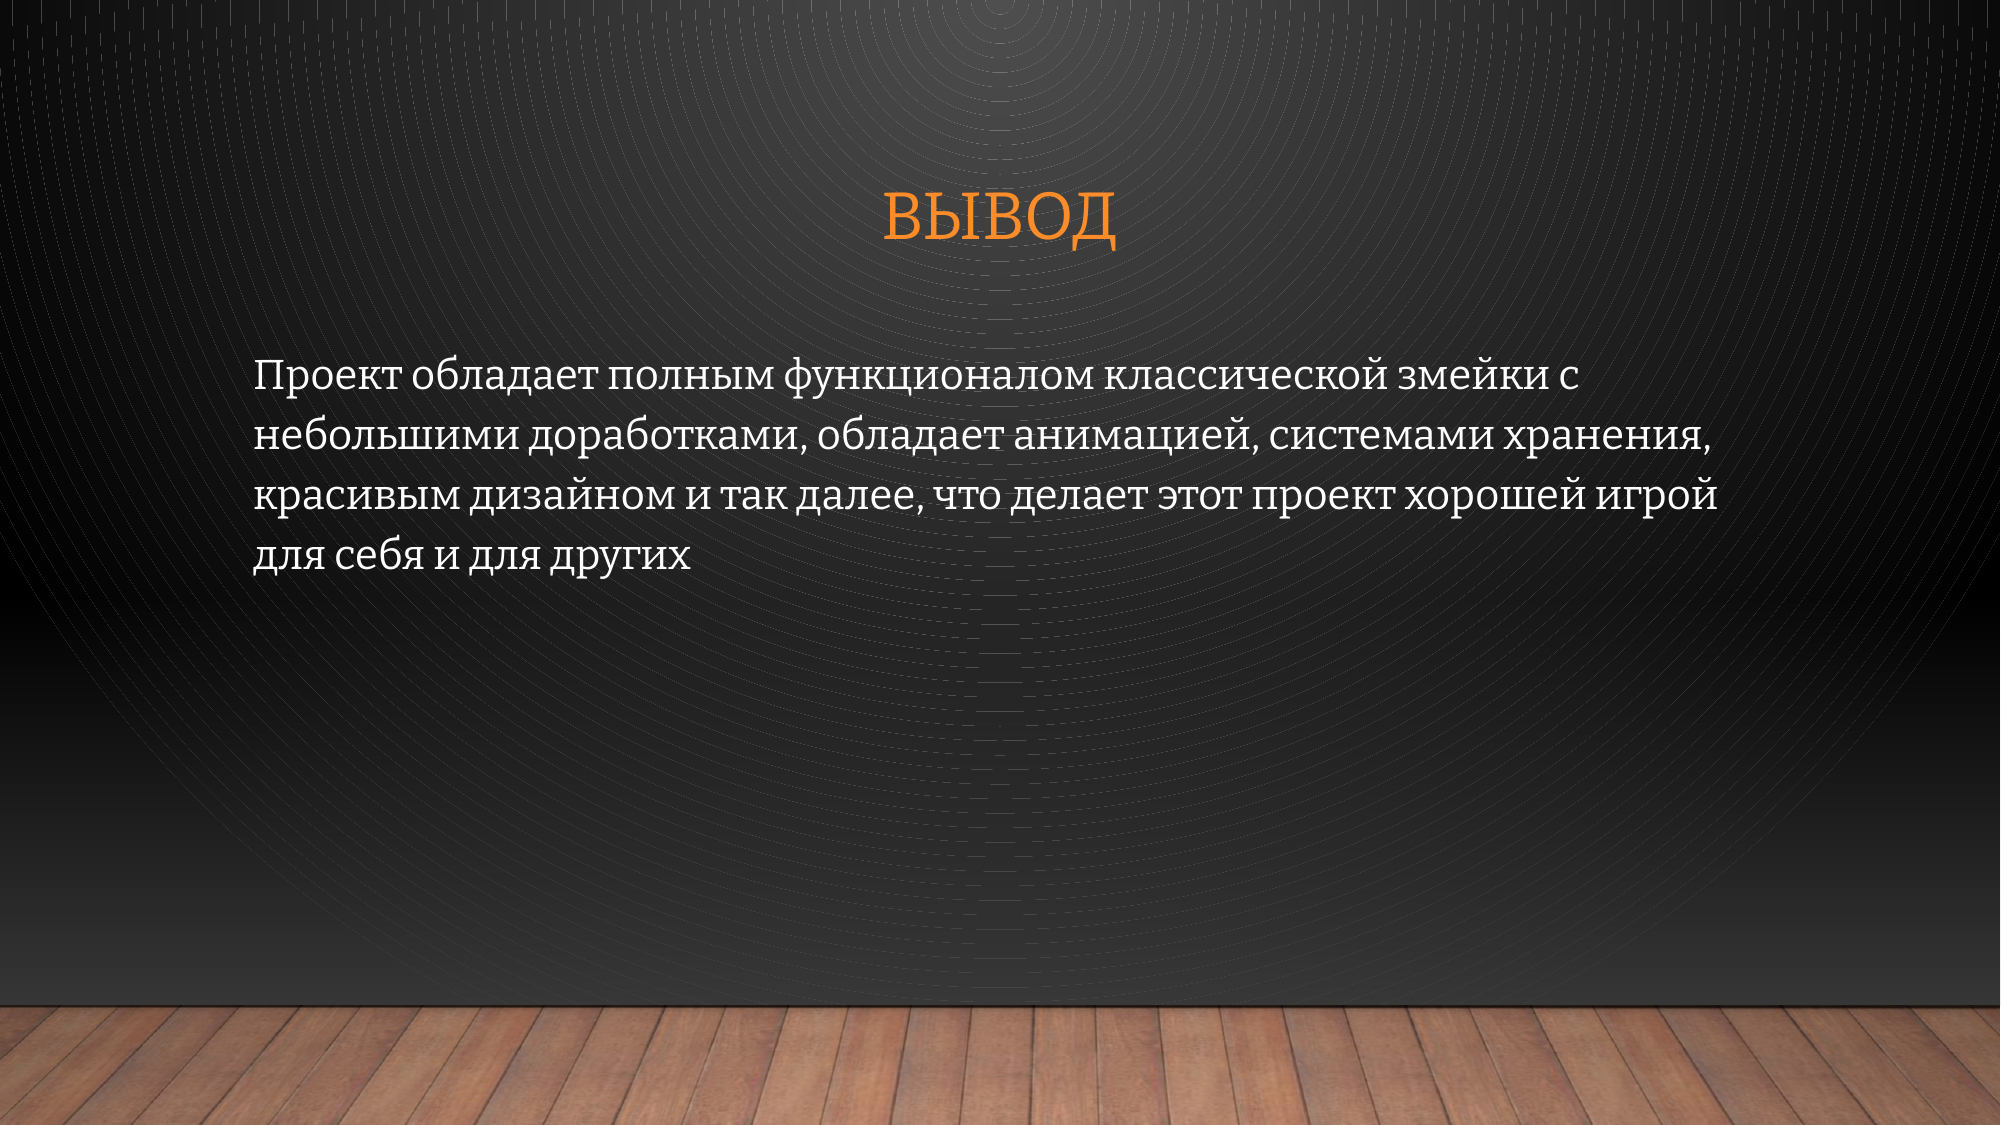

# ВЫВОД
Проект обладает полным функционалом классической змейки с небольшими доработками, обладает анимацией, системами хранения, красивым дизайном и так далее, что делает этот проект хорошей игрой для себя и для других